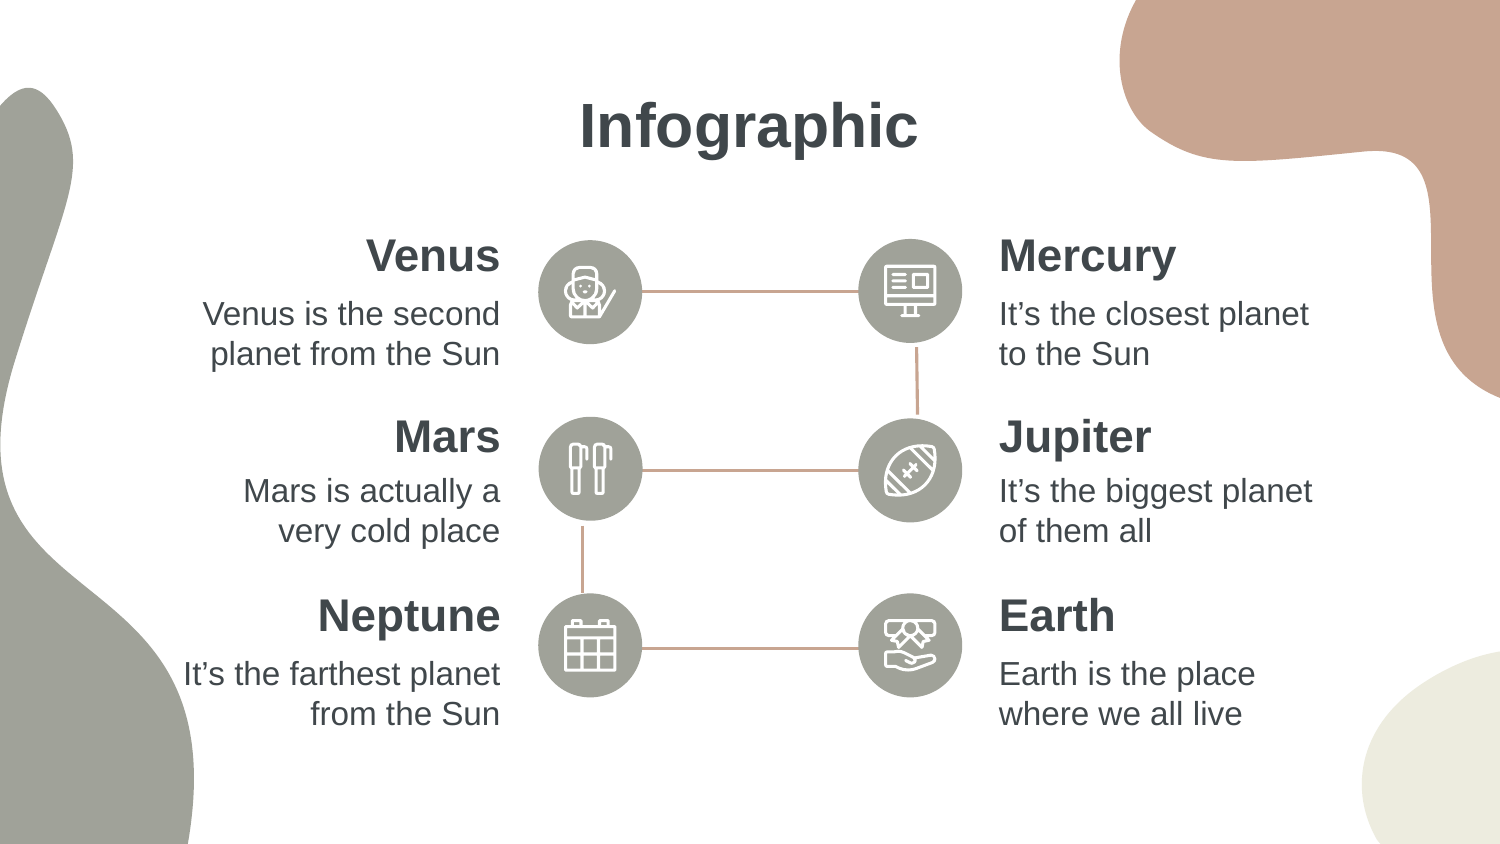

# Infographic
Venus
Mercury

Venus is the second planet from the Sun
It’s the closest planet to the Sun
Mars
Jupiter

Mars is actually a very cold place
It’s the biggest planet of them all
Earth
Neptune

Earth is the place where we all live
It’s the farthest planet from the Sun